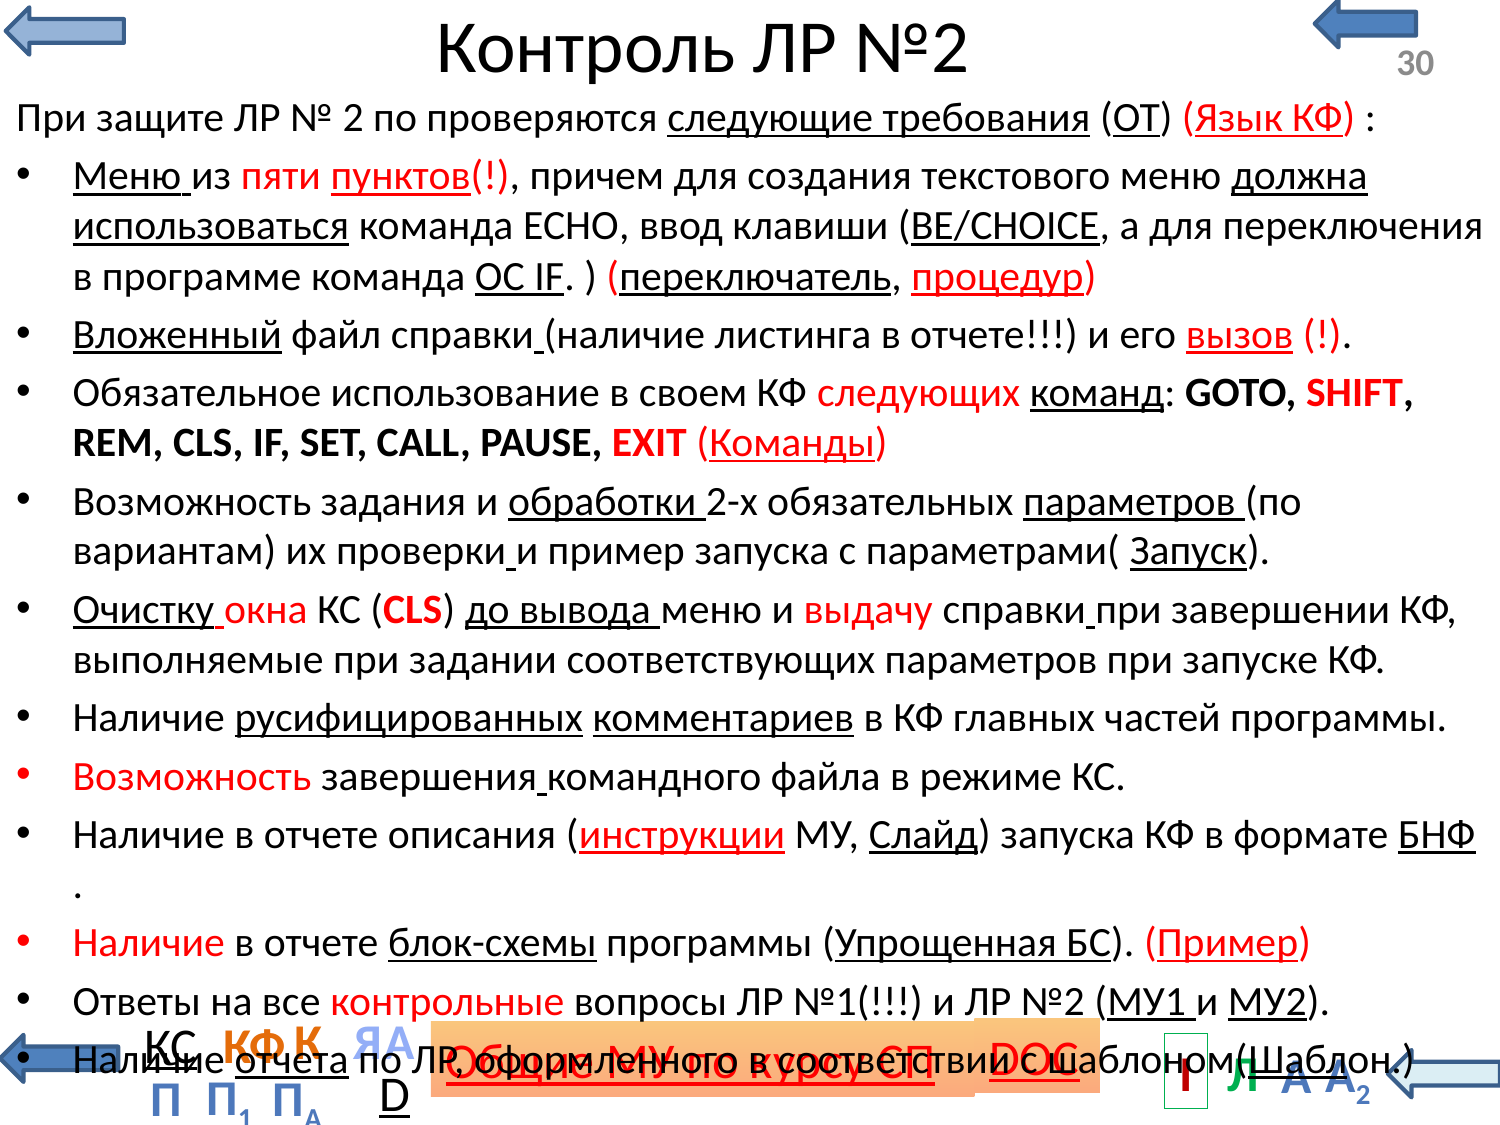

# Контроль ЛР №2
При защите ЛР № 2 по проверяются следующие требования (ОТ) (Язык КФ) :
Меню из пяти пунктов(!), причем для создания текстового меню должна использоваться команда ECHO, ввод клавиши (BE/CHOICE, а для переключения в программе команда OC IF. ) (переключатель, процедур)
Вложенный файл справки (наличие листинга в отчете!!!) и его вызов (!).
Обязательное использование в своем КФ следующих команд: GOTO, SHIFT, REM, CLS, IF, SET, CALL, PAUSE, EXIT (Команды)
Возможность задания и обработки 2-х обязательных параметров (по вариантам) их проверки и пример запуска с параметрами( Запуск).
Очистку окна КС (CLS) до вывода меню и выдачу справки при завершении КФ, выполняемые при задании соответствующих параметров при запуске КФ.
Наличие русифицированных комментариев в КФ главных частей программы.
Возможность завершения командного файла в режиме КС.
Наличие в отчете описания (инструкции МУ, Слайд) запуска КФ в формате БНФ.
Наличие в отчете блок-схемы программы (Упрощенная БС). (Пример)
Ответы на все контрольные вопросы ЛР №1(!!!) и ЛР №2 (МУ1 и МУ2).
Наличие отчета по ЛР, оформленного в соответствии с шаблоном(Шаблон.)